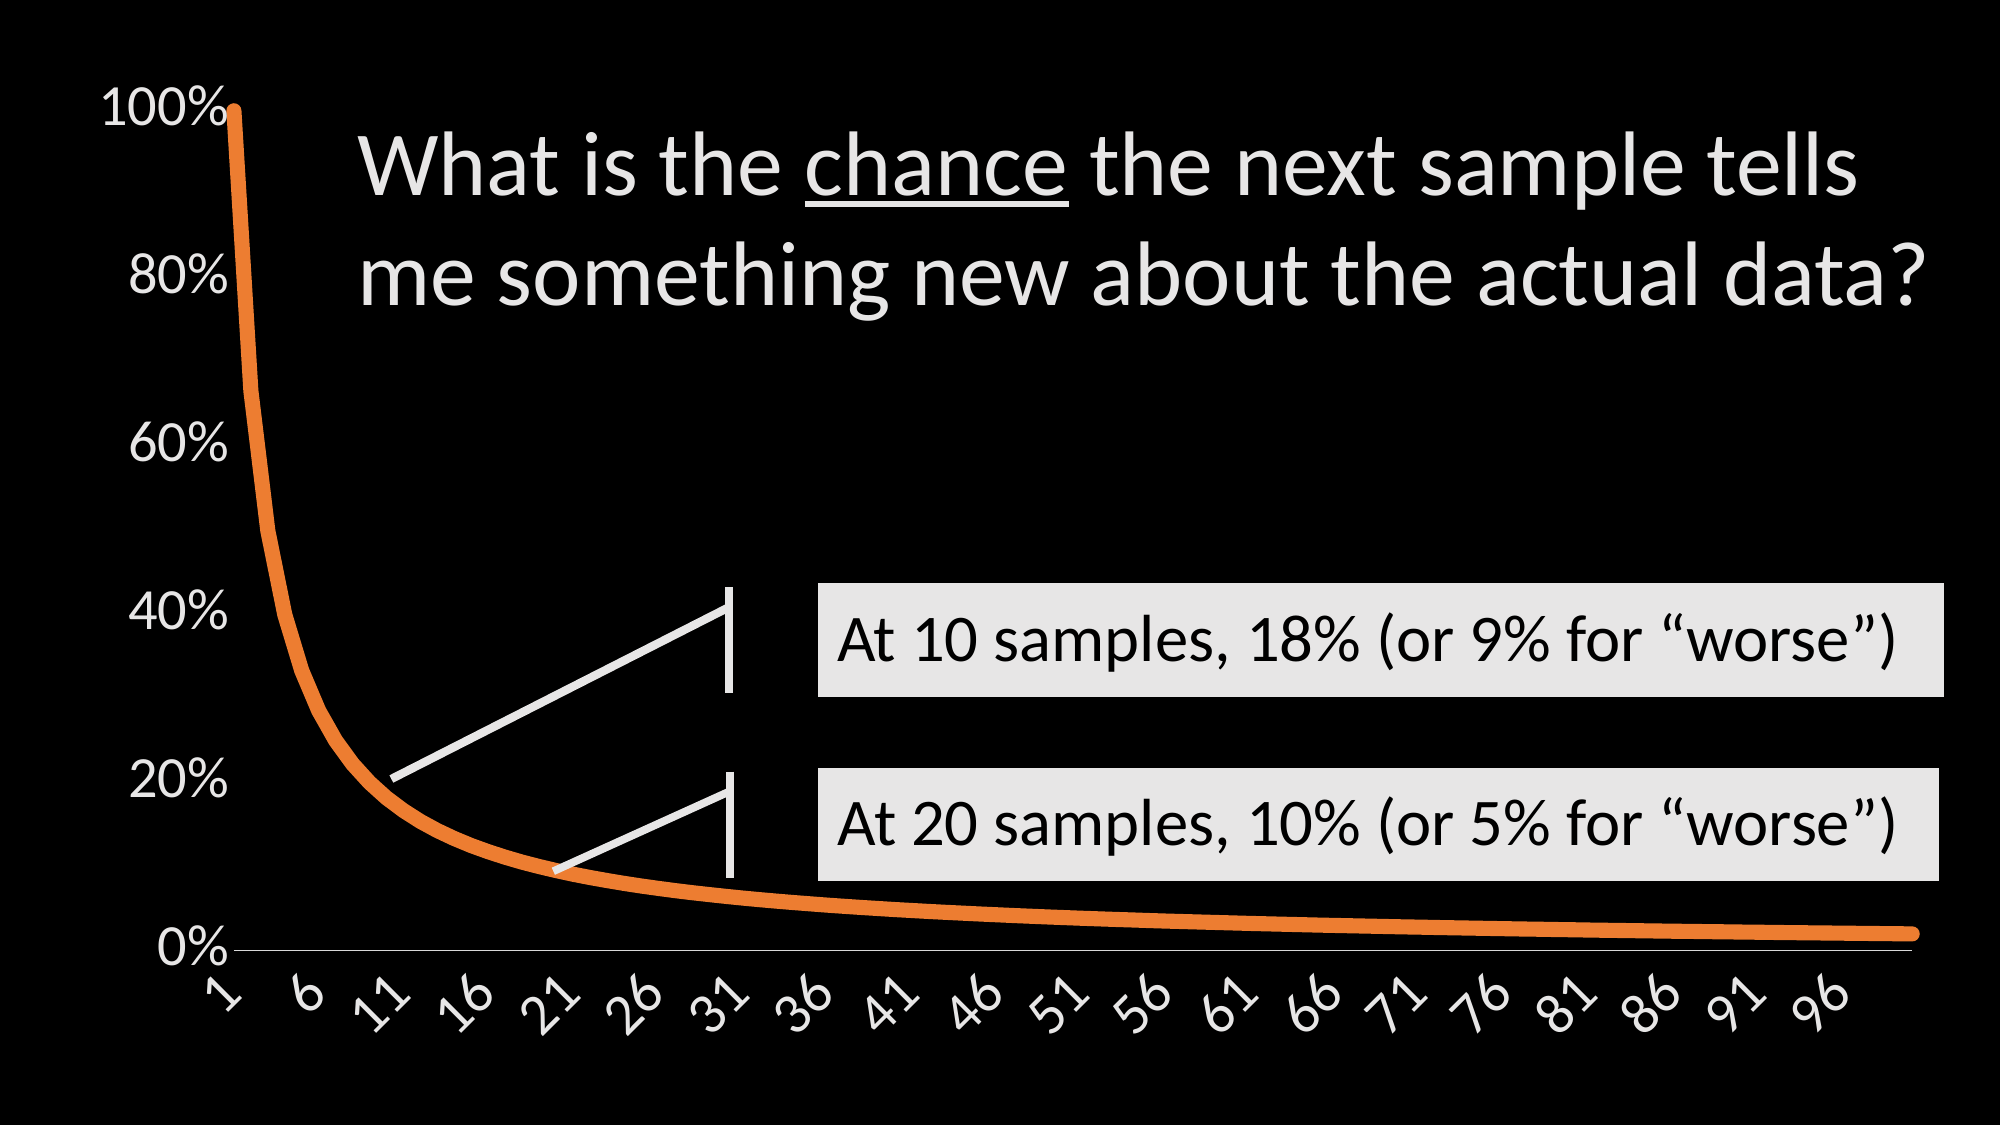

### Chart

| Category |  |
|---|---|
What is the chance the next sample tells me something new about the actual data?
At 10 samples, 18% (or 9% for “worse”)
At 20 samples, 10% (or 5% for “worse”)